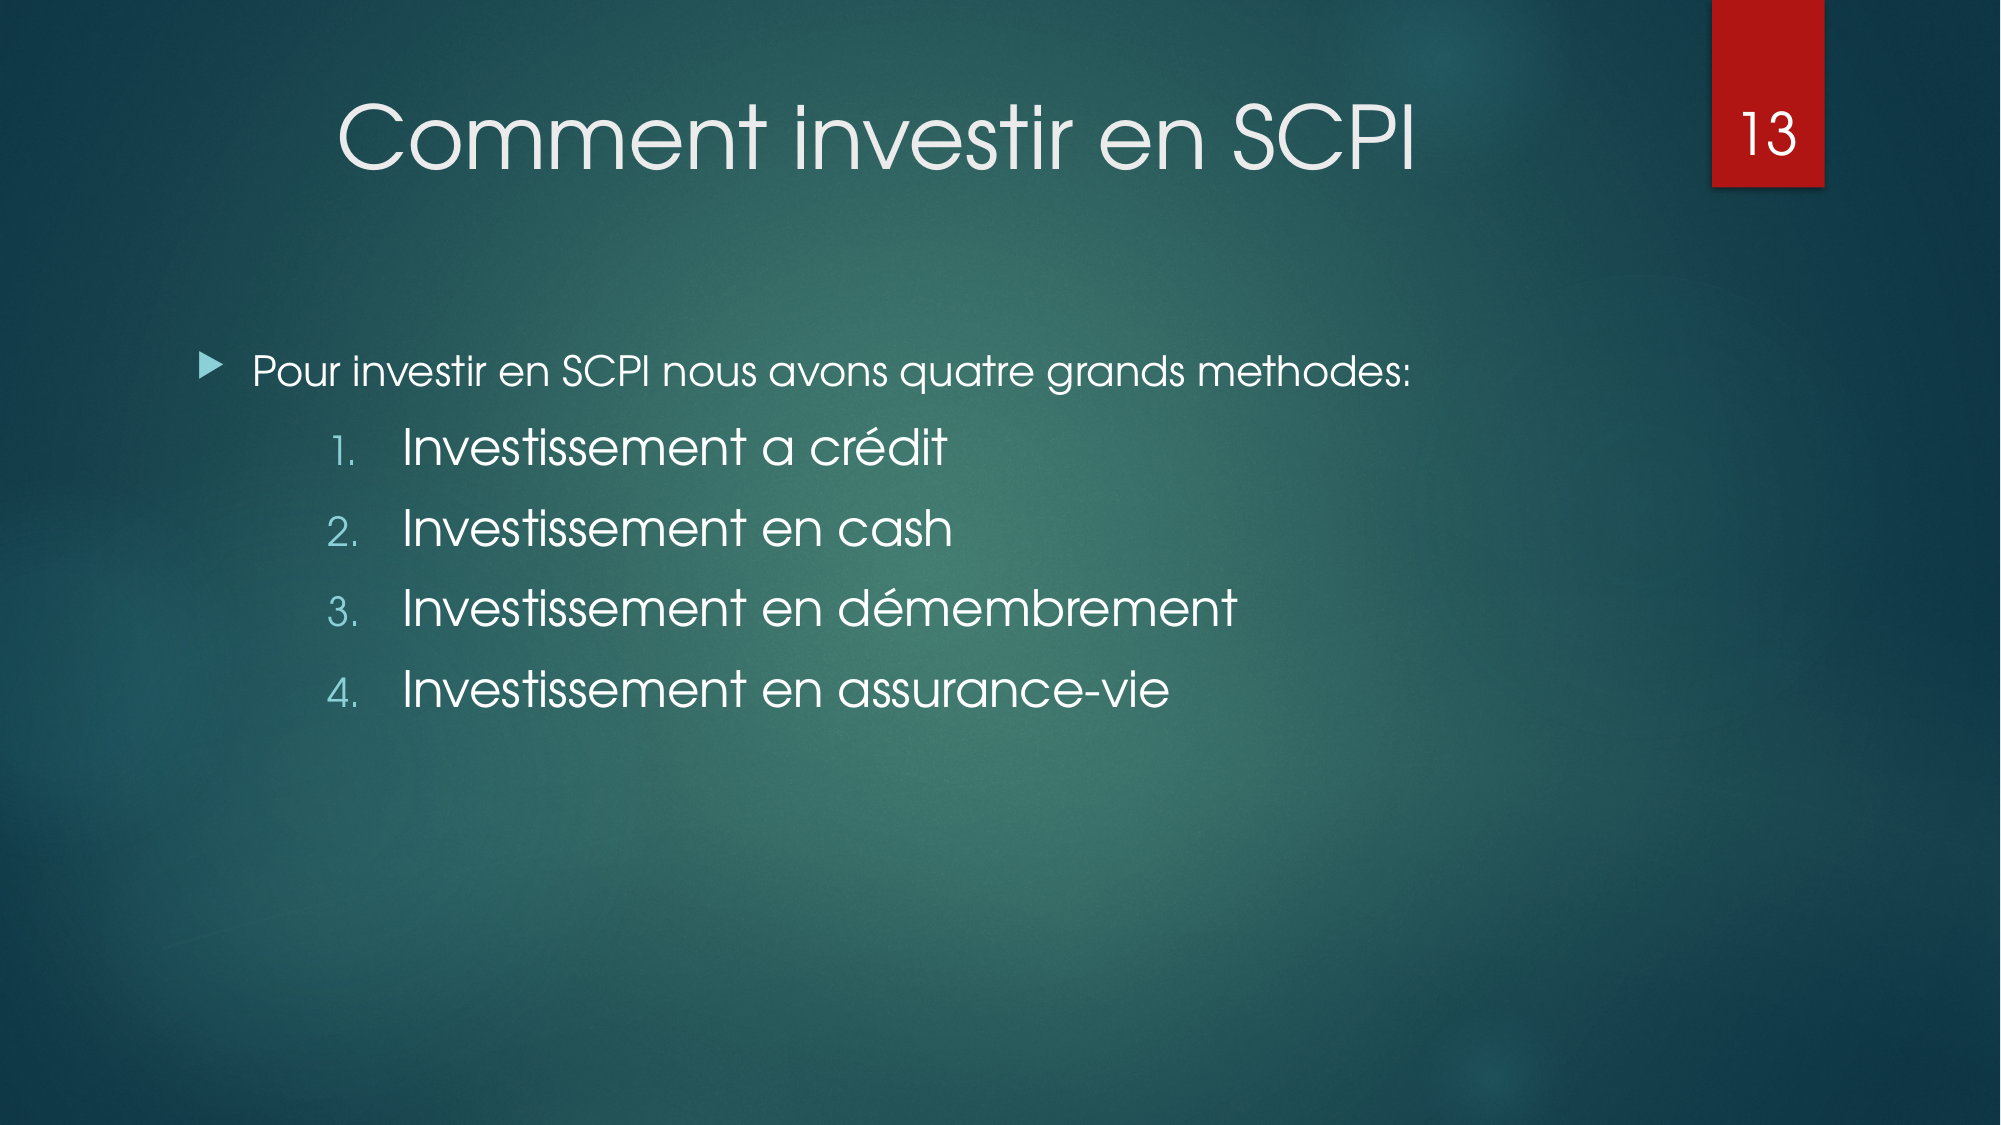

13
# Comment investir en SCPI
Pour investir en SCPI nous avons quatre grands methodes:
Investissement a crédit
Investissement en cash
Investissement en démembrement
Investissement en assurance-vie